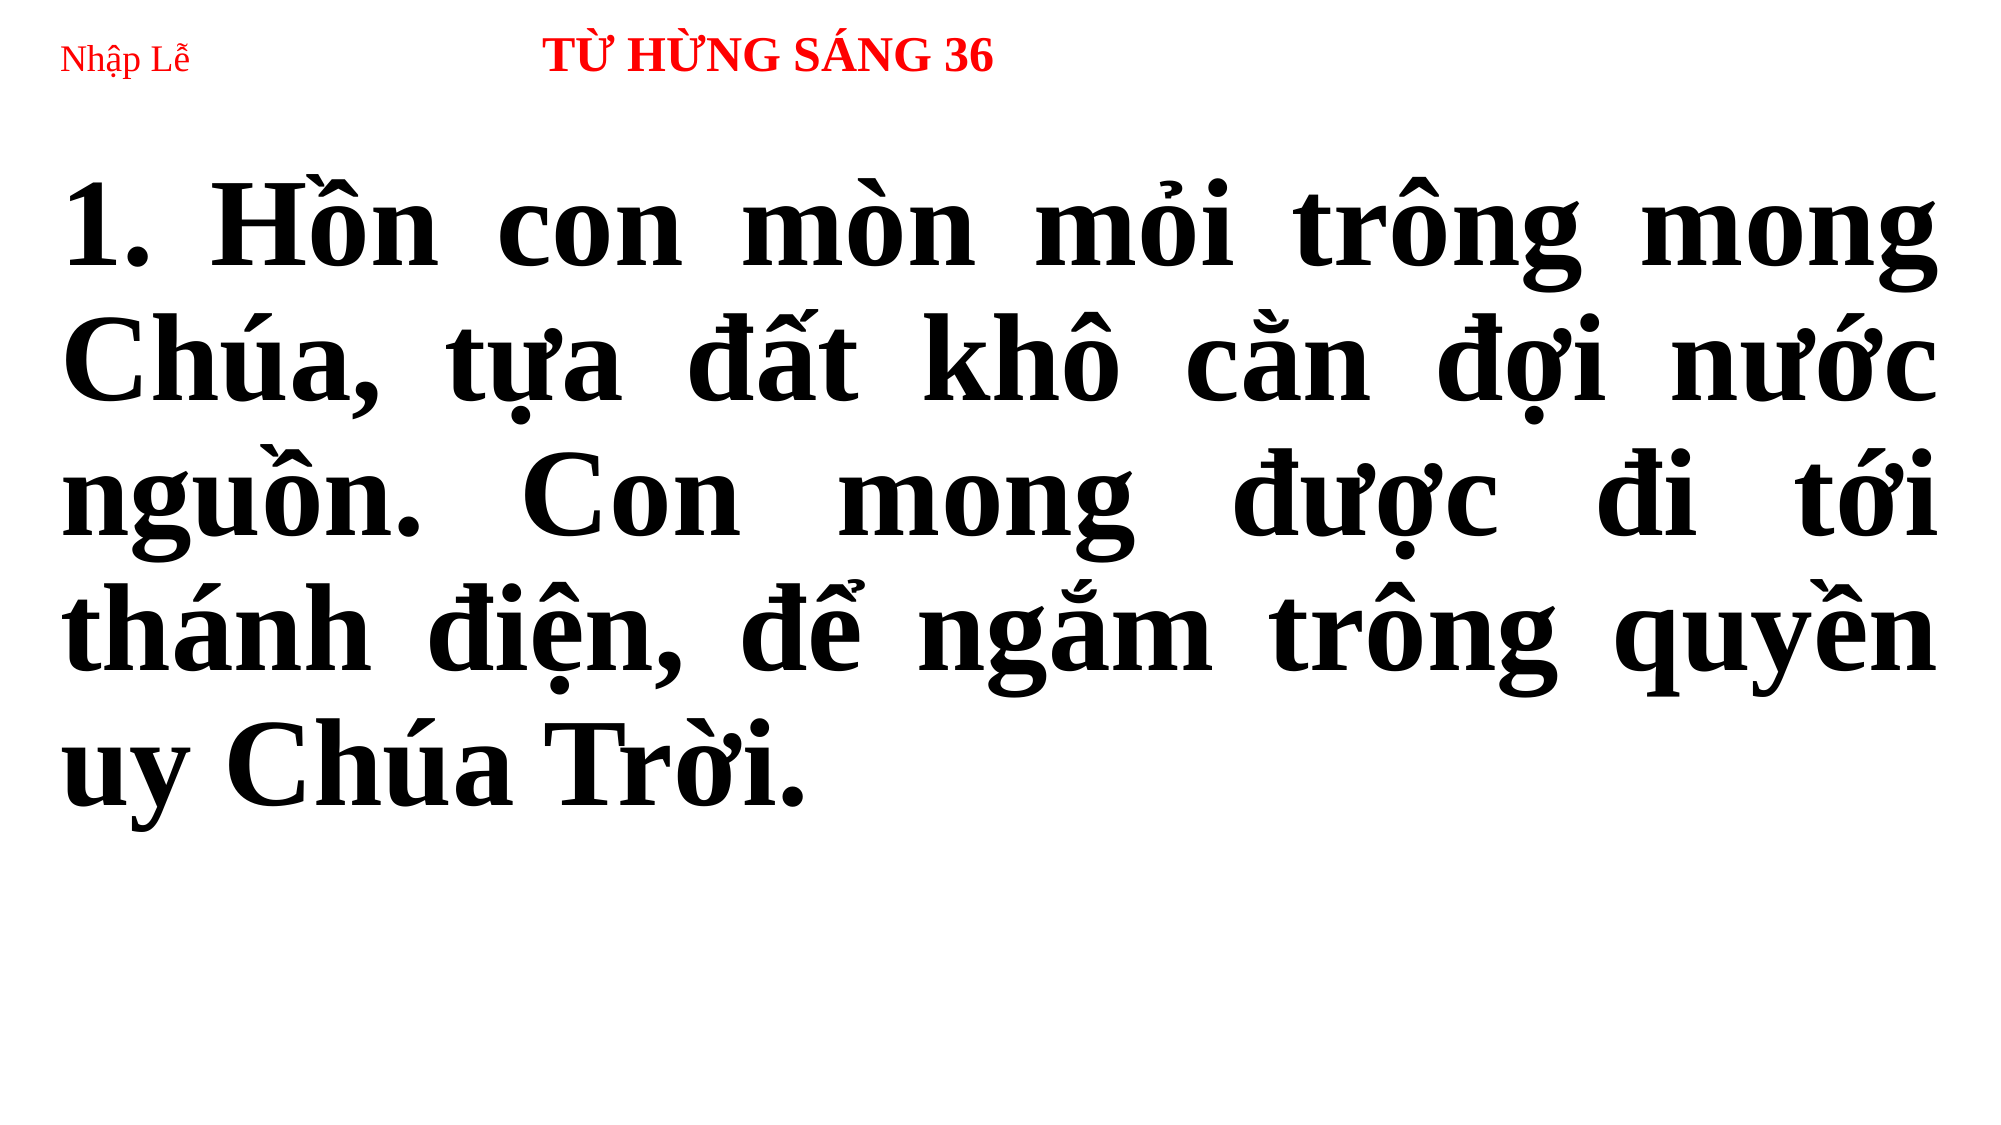

# Nhập Lễ                                     TỪ HỪNG SÁNG 36
1. Hồn con mòn mỏi trông mong Chúa, tựa đất khô cằn đợi nước nguồn. Con mong được đi tới thánh điện, để ngắm trông quyền uy Chúa Trời.